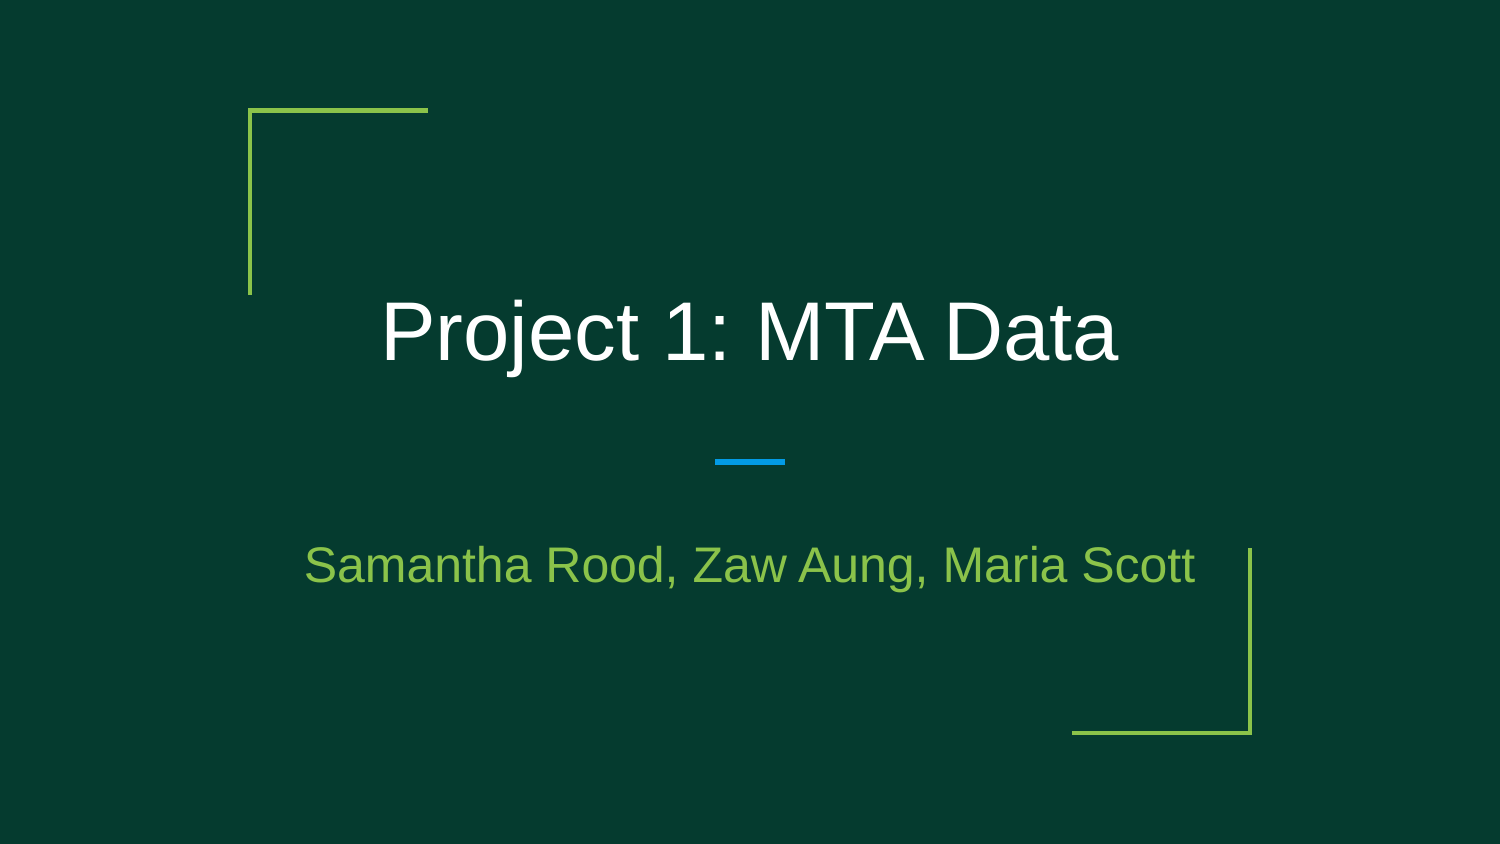

# Project 1: MTA Data
Samantha Rood, Zaw Aung, Maria Scott